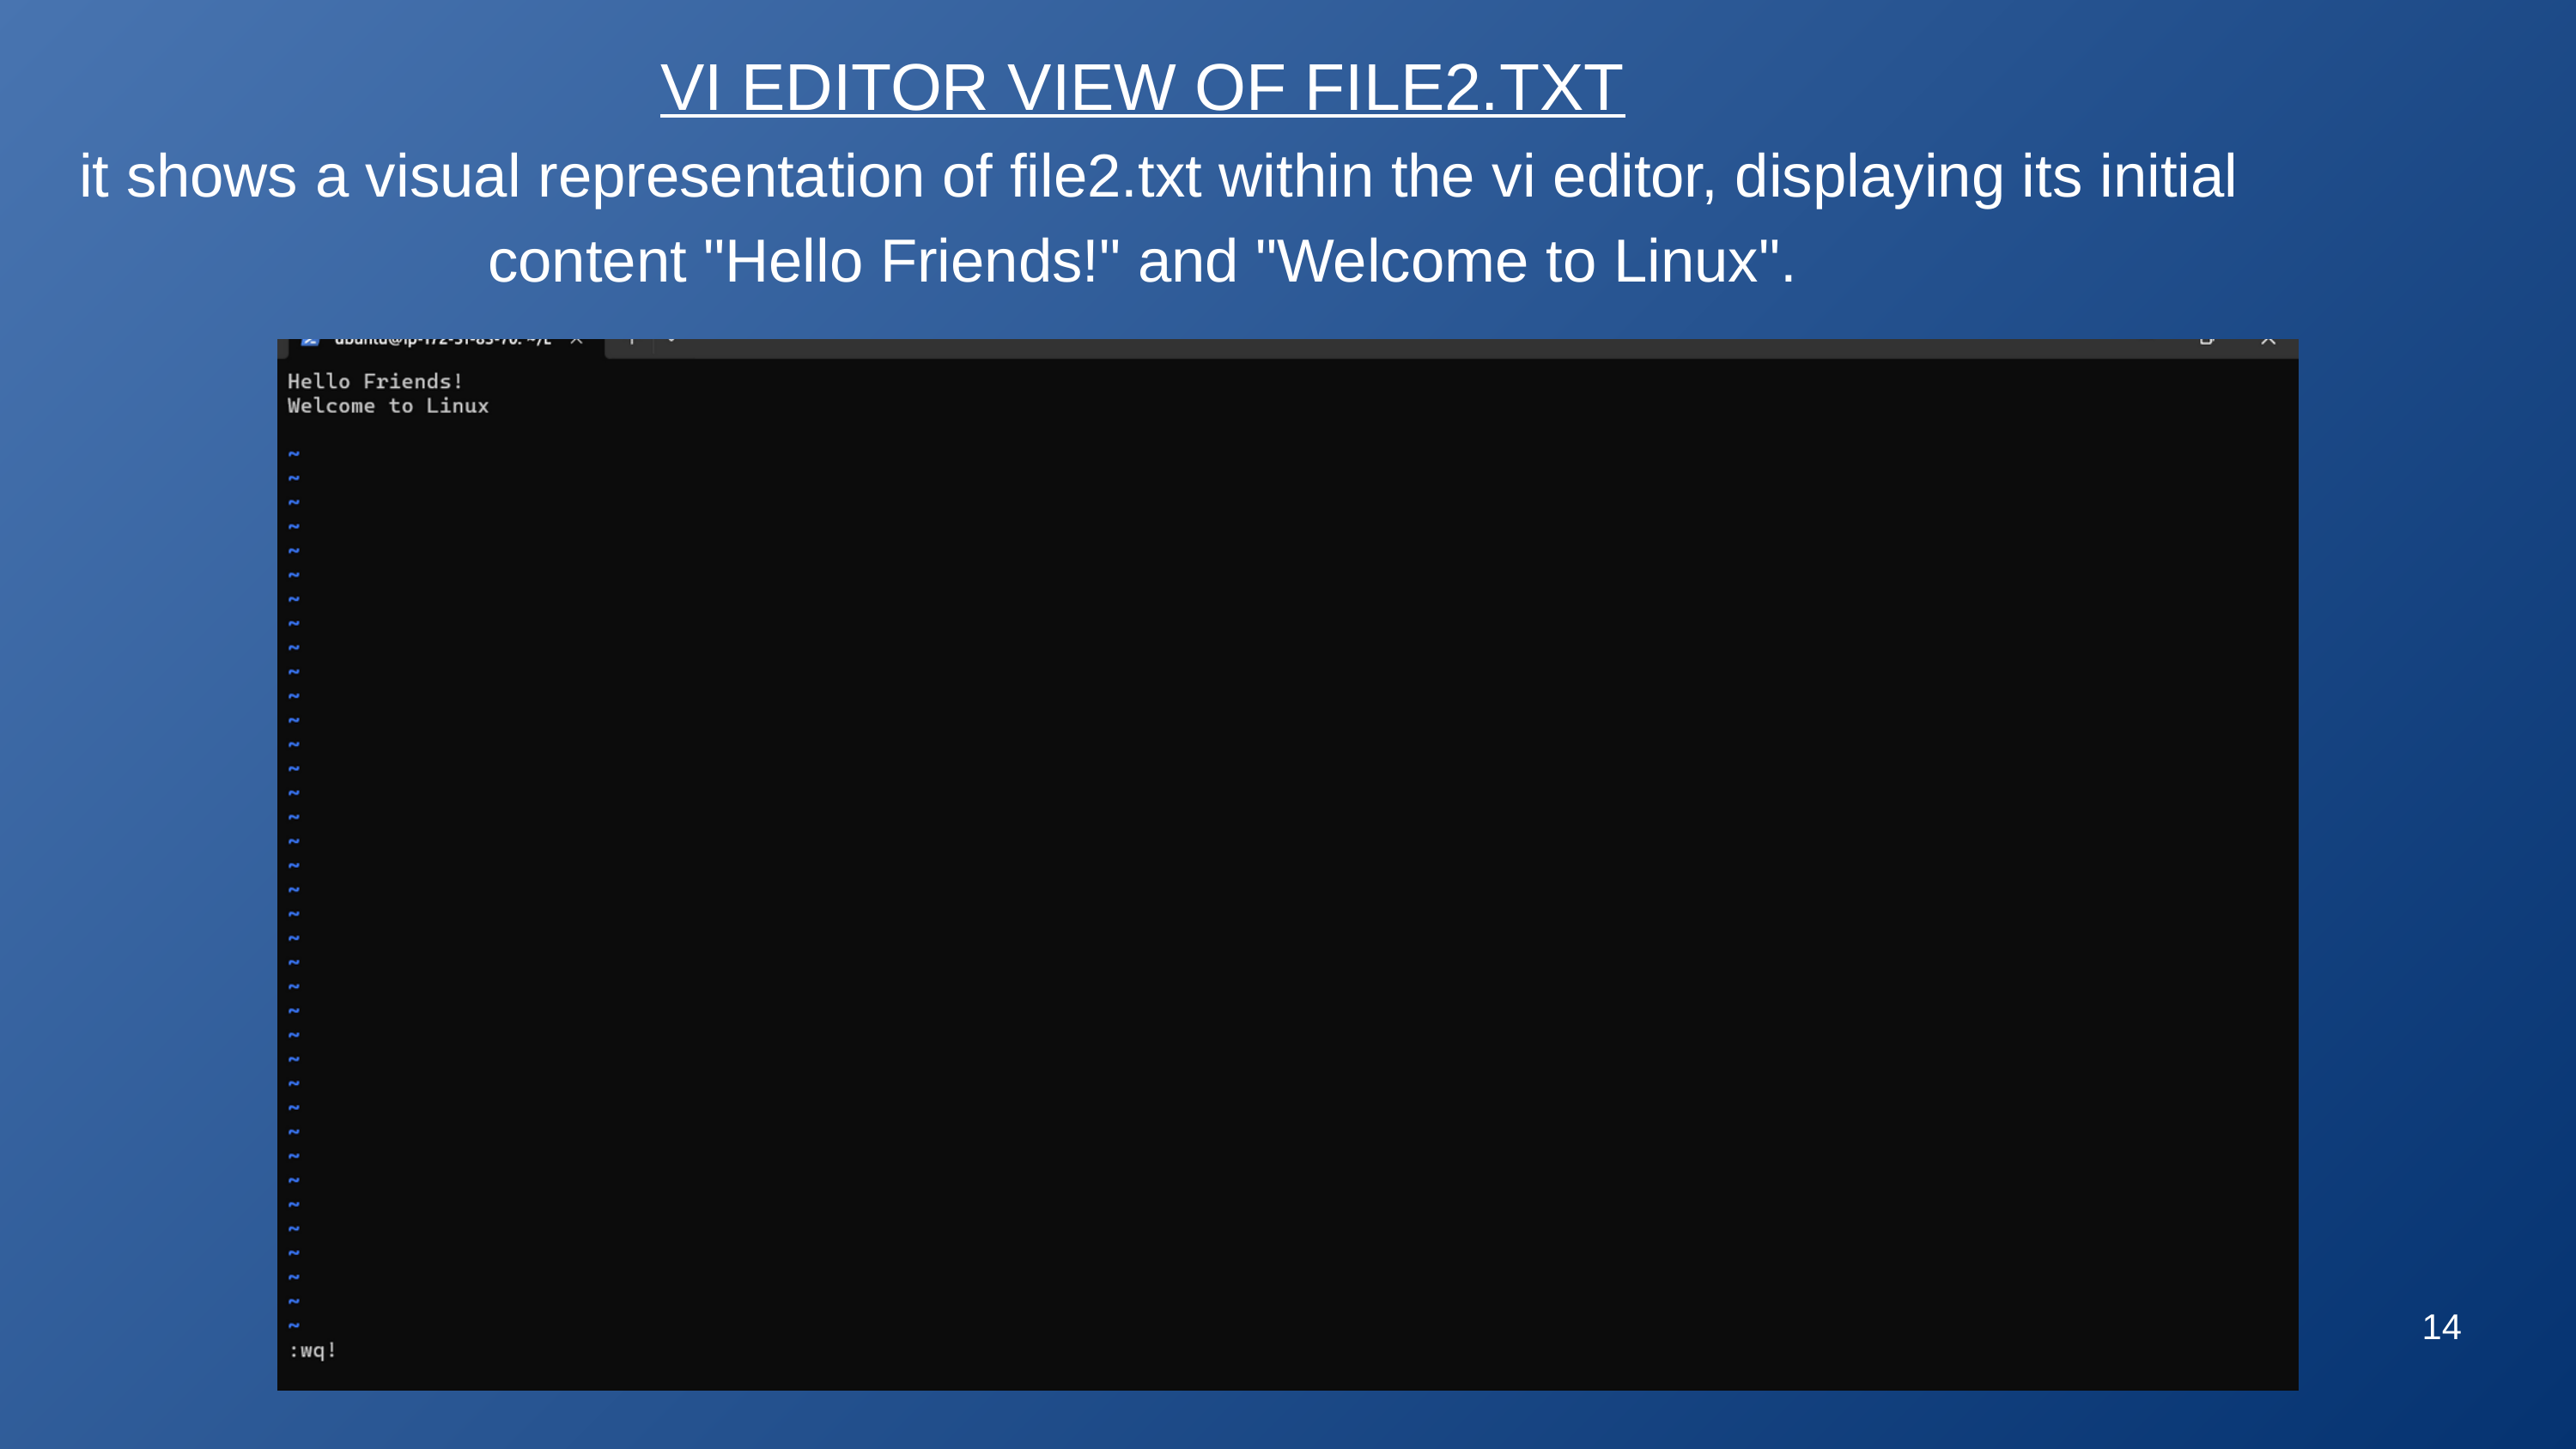

VI EDITOR VIEW OF FILE2.TXT
  it shows a visual representation of file2.txt within the vi editor, displaying its initial content "Hello Friends!" and "Welcome to Linux".

14